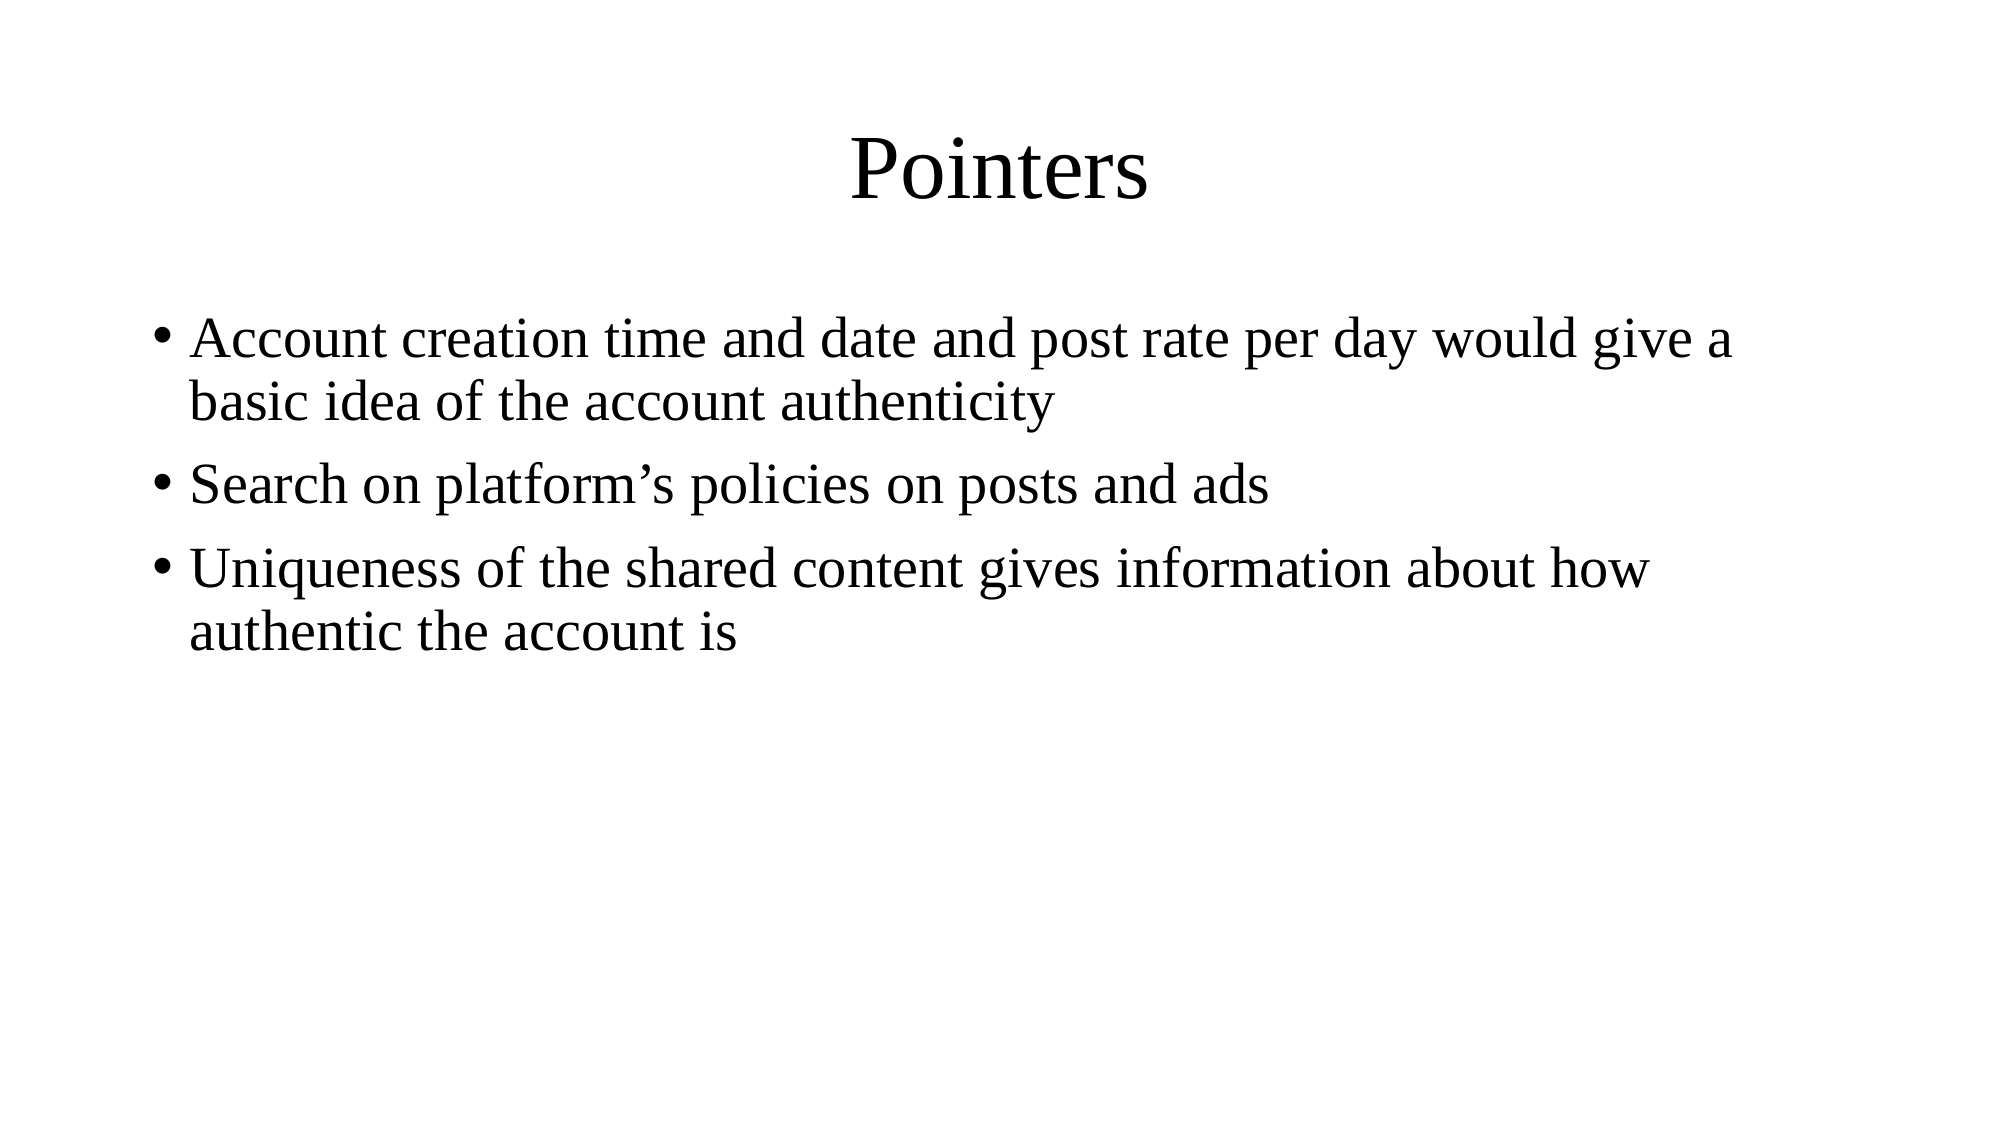

# Pointers
Account creation time and date and post rate per day would give a basic idea of the account authenticity
Search on platform’s policies on posts and ads
Uniqueness of the shared content gives information about how authentic the account is